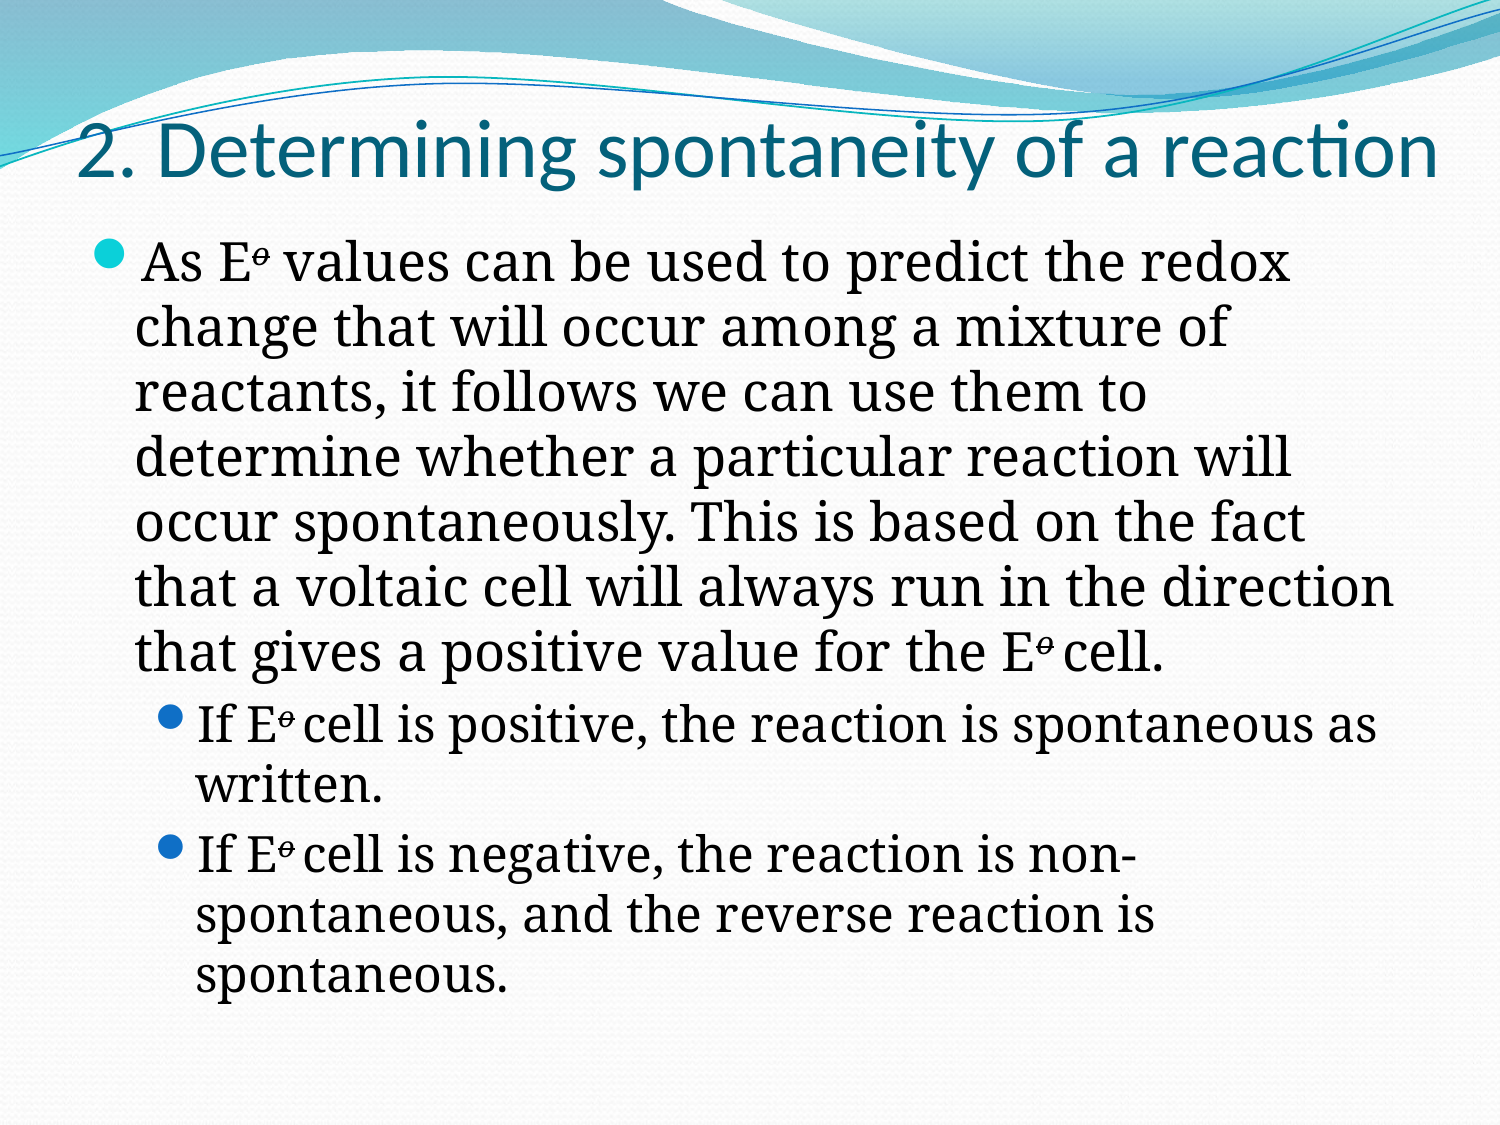

# 2. Determining spontaneity of a reaction
As Eo values can be used to predict the redox change that will occur among a mixture of reactants, it follows we can use them to determine whether a particular reaction will occur spontaneously. This is based on the fact that a voltaic cell will always run in the direction that gives a positive value for the Eo cell.
If Eo cell is positive, the reaction is spontaneous as written.
If Eo cell is negative, the reaction is non-spontaneous, and the reverse reaction is spontaneous.